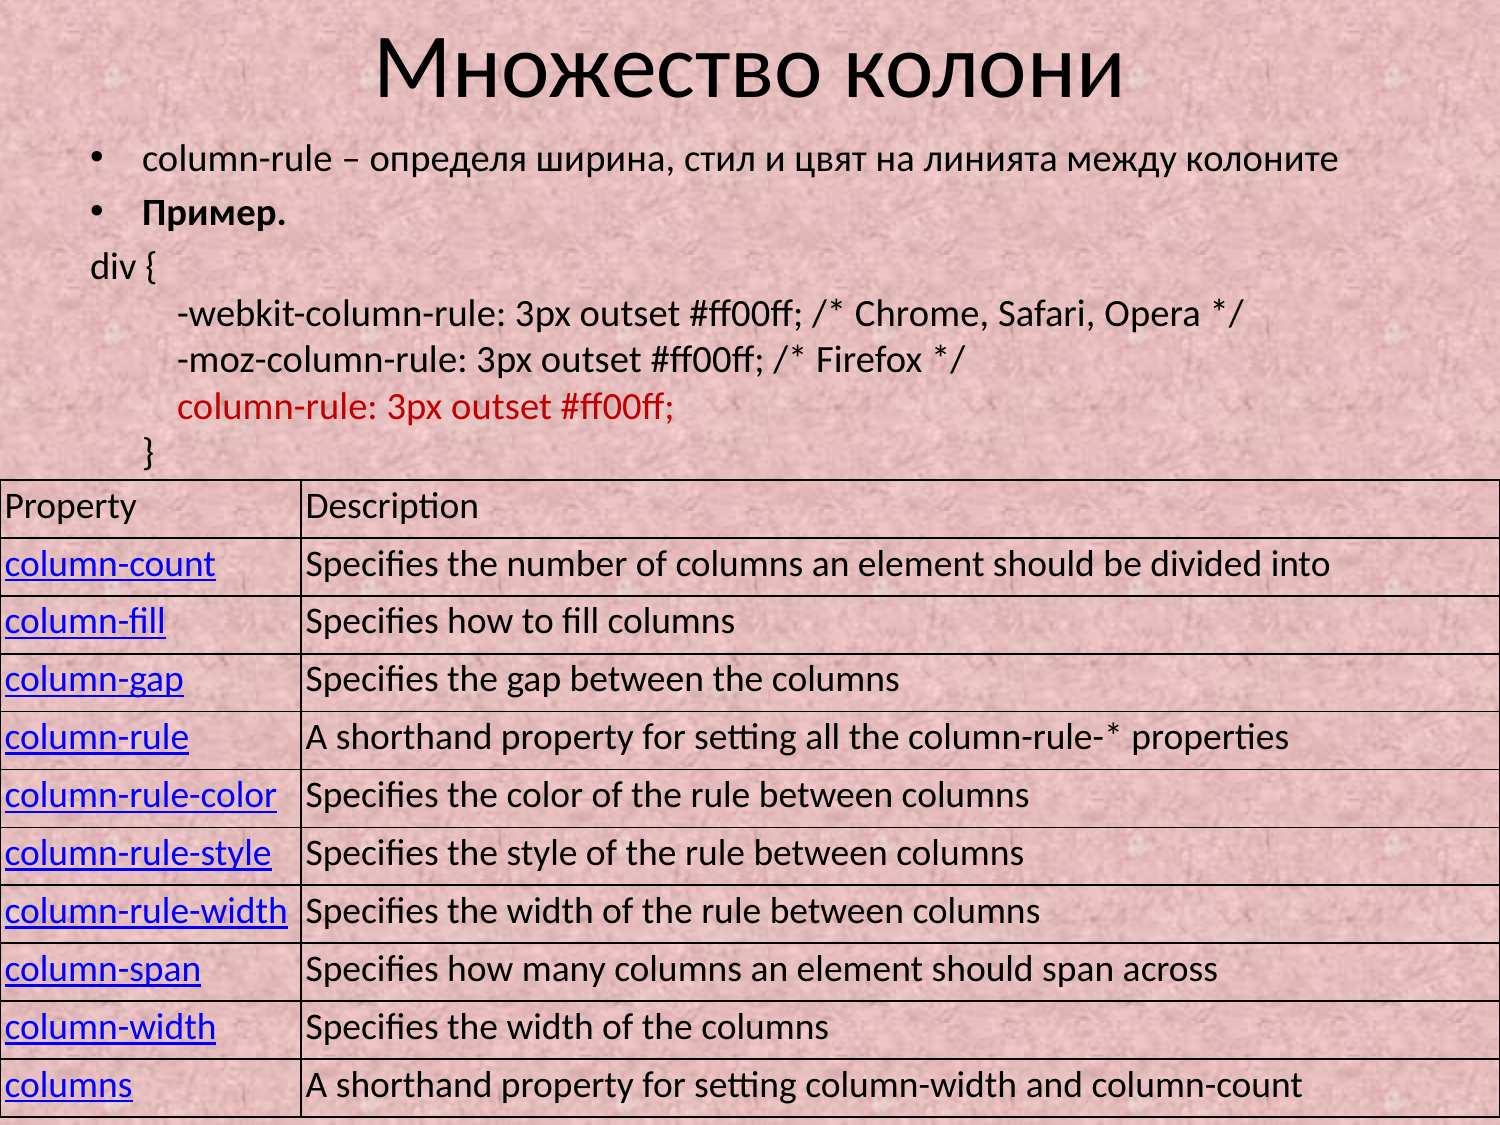

# Множество колони
column-rule – определя ширина, стил и цвят на линията между колоните
Пример.
div {
    -webkit-column-rule: 3px outset #ff00ff; /* Chrome, Safari, Opera */
    -moz-column-rule: 3px outset #ff00ff; /* Firefox */
    column-rule: 3px outset #ff00ff;
}

| Property | Description |
| --- | --- |
| column-count | Specifies the number of columns an element should be divided into |
| column-fill | Specifies how to fill columns |
| column-gap | Specifies the gap between the columns |
| column-rule | A shorthand property for setting all the column-rule-\* properties |
| column-rule-color | Specifies the color of the rule between columns |
| column-rule-style | Specifies the style of the rule between columns |
| column-rule-width | Specifies the width of the rule between columns |
| column-span | Specifies how many columns an element should span across |
| column-width | Specifies the width of the columns |
| columns | A shorthand property for setting column-width and column-count |